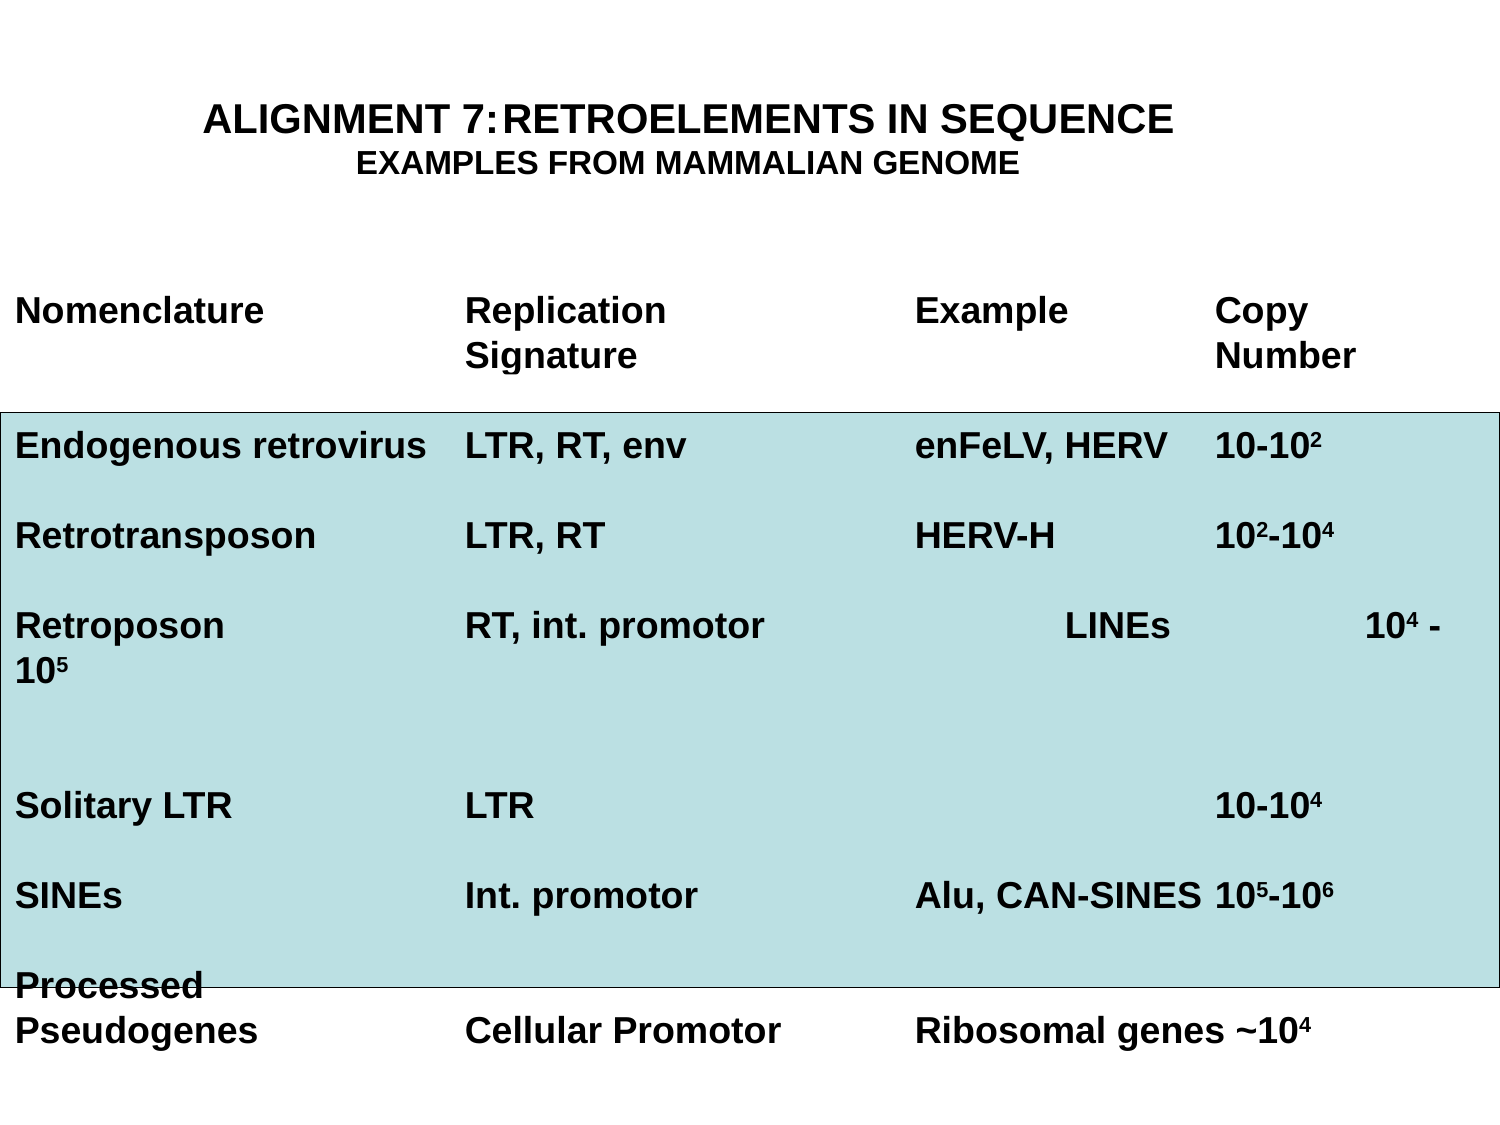

ALIGNMENT 7:	RETROELEMENTS IN SEQUENCE
EXAMPLES FROM MAMMALIAN GENOME

Nomenclature		Replication 		Example	Copy 				Signature				Number

Endogenous retrovirus	LTR, RT, env		enFeLV, HERV	10-102

Retrotransposon	LTR, RT			HERV-H		102-104

Retroposon		RT, int. promotor		LINEs		104 - 105

Solitary LTR		LTR					10-104

SINEs			Int. promotor		Alu, CAN-SINES	105-106

Processed
Pseudogenes		Cellular Promotor	Ribosomal genes ~104